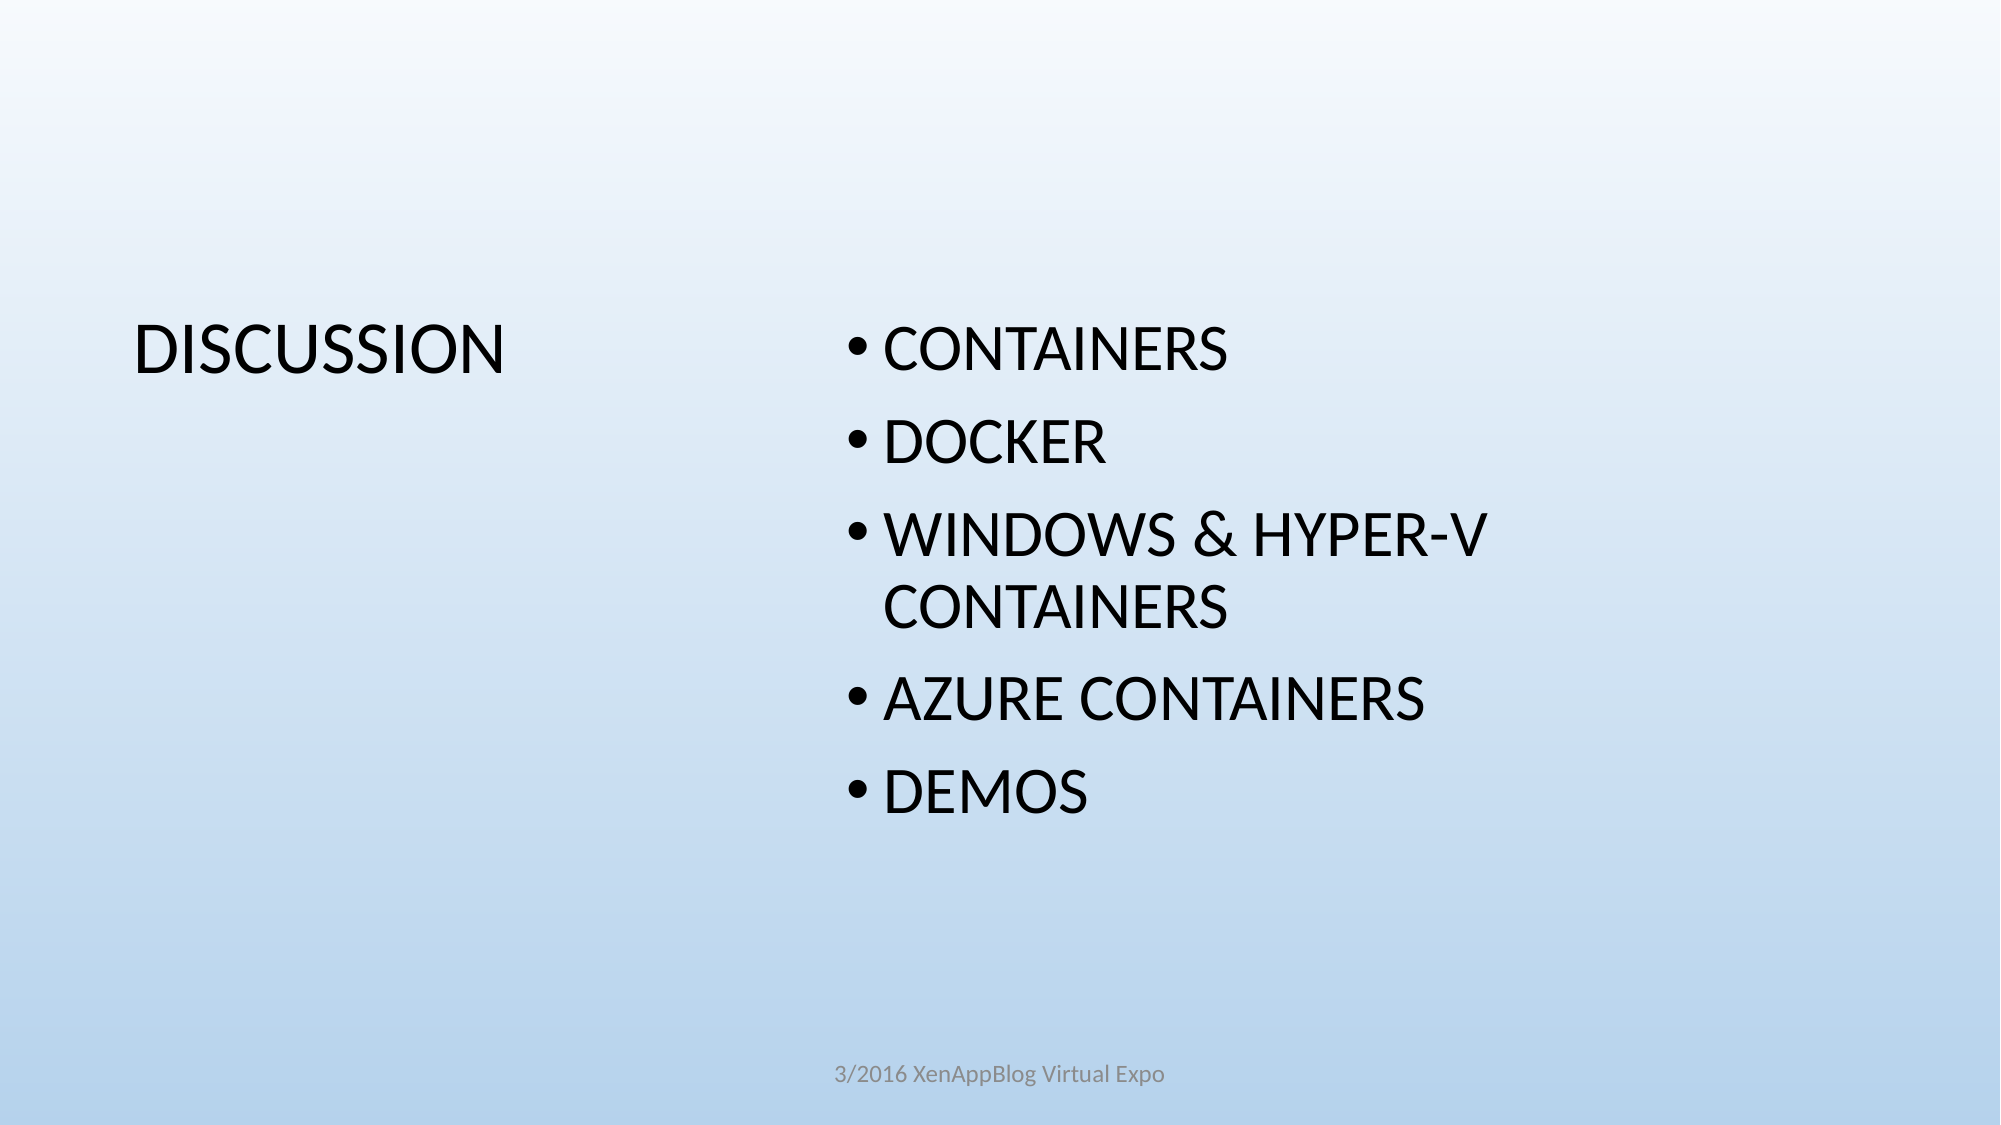

# Discussion
Containers
Docker
Windows & Hyper-V Containers
Azure Containers
Demos
3/2016 XenAppBlog Virtual Expo